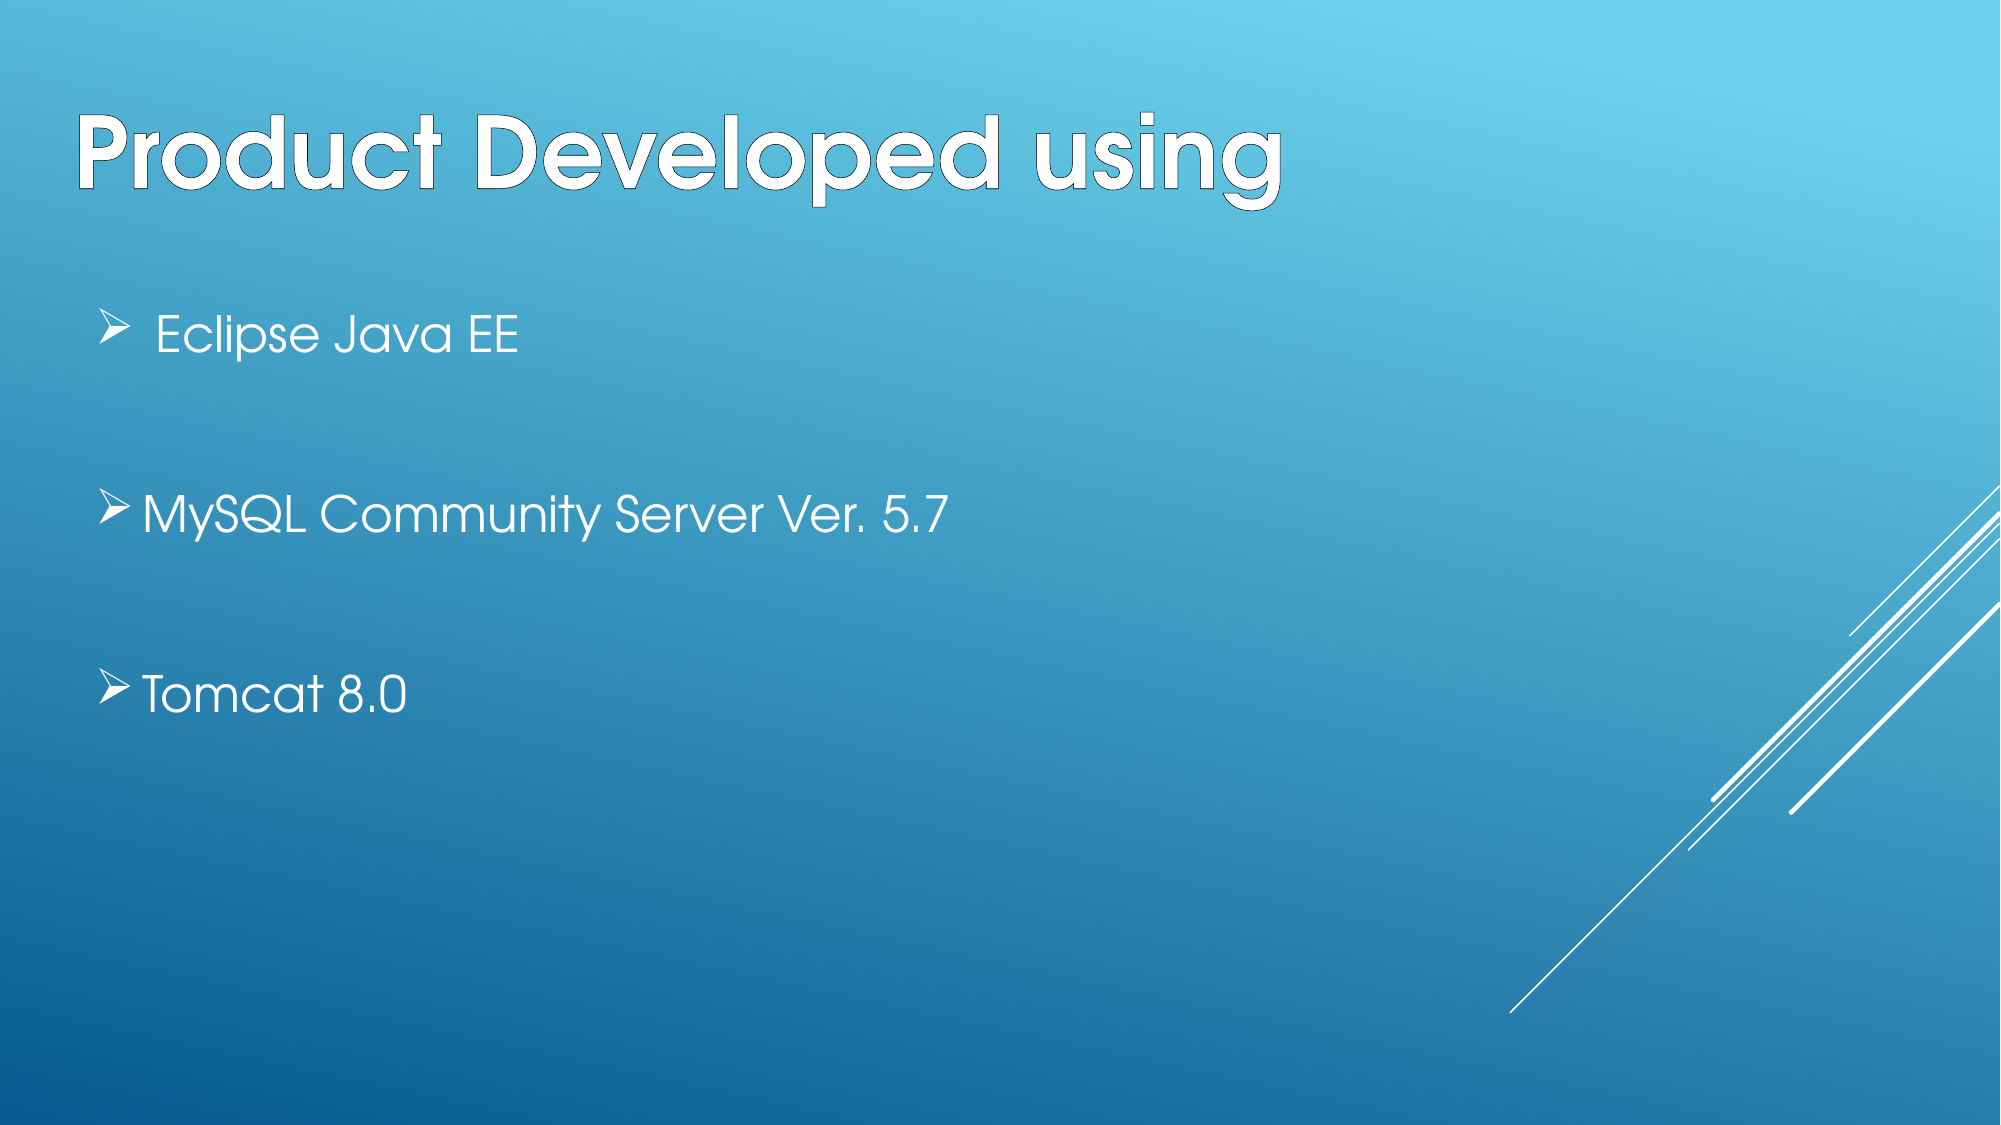

Product Developed using
 Eclipse Java EE
MySQL Community Server Ver. 5.7
Tomcat 8.0